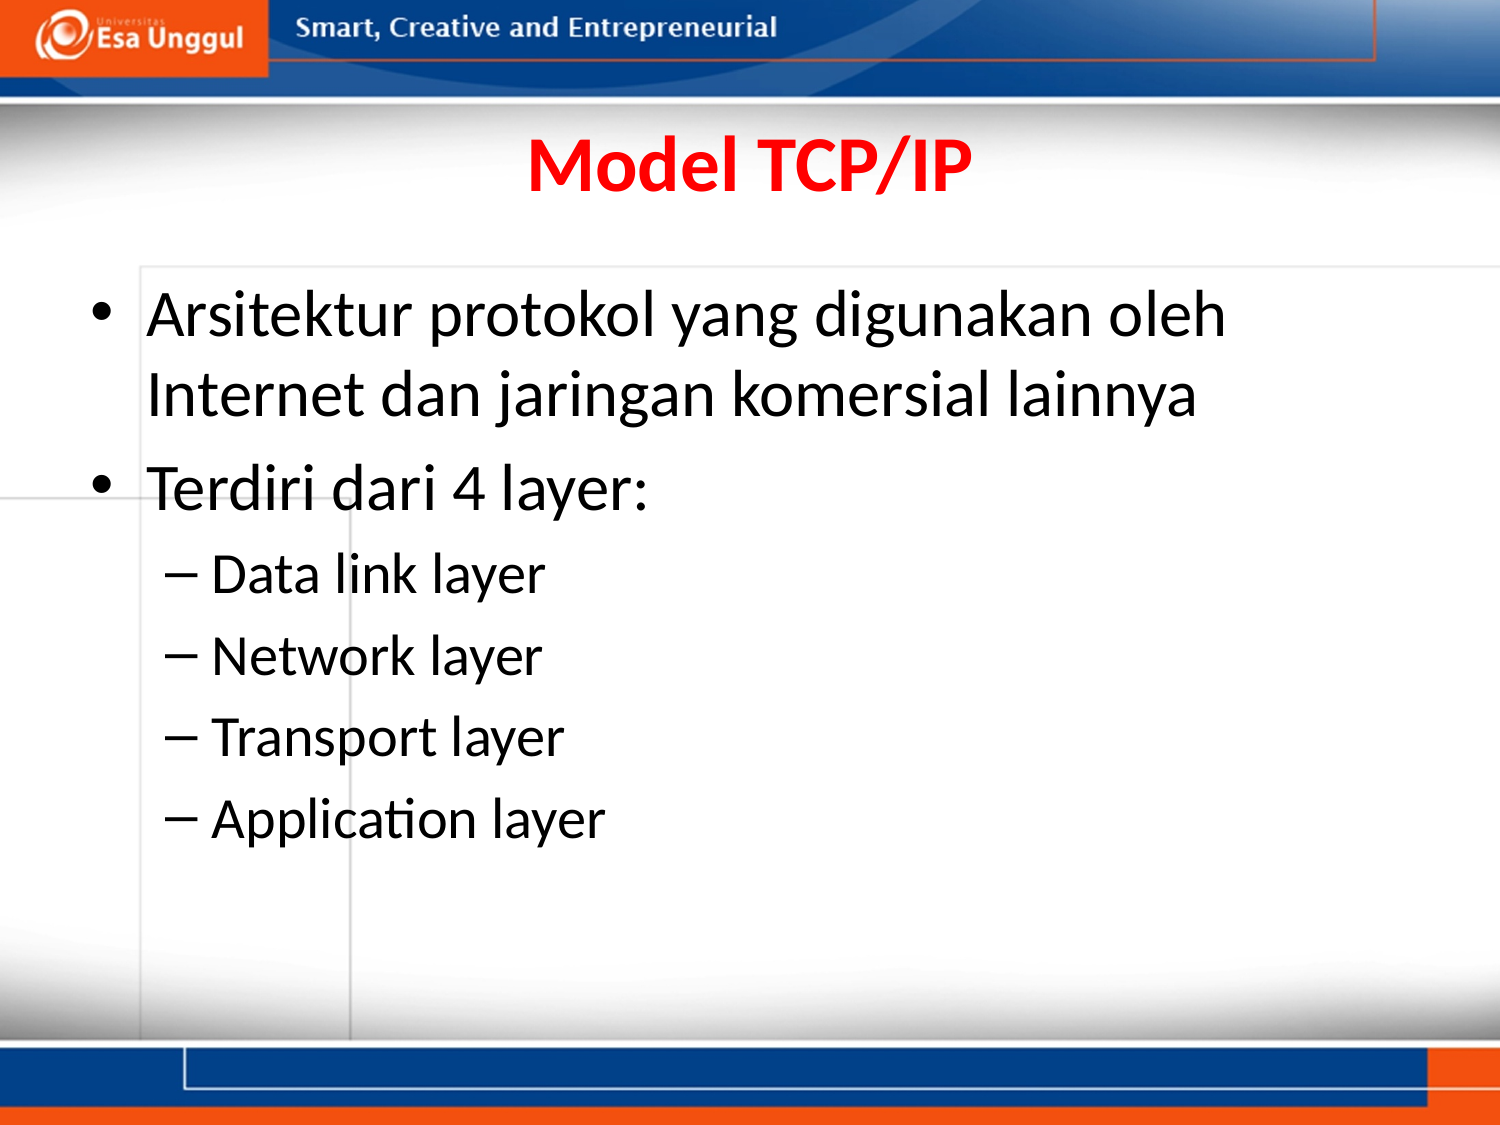

# Model TCP/IP
Arsitektur protokol yang digunakan oleh Internet dan jaringan komersial lainnya
Terdiri dari 4 layer:
Data link layer
Network layer
Transport layer
Application layer